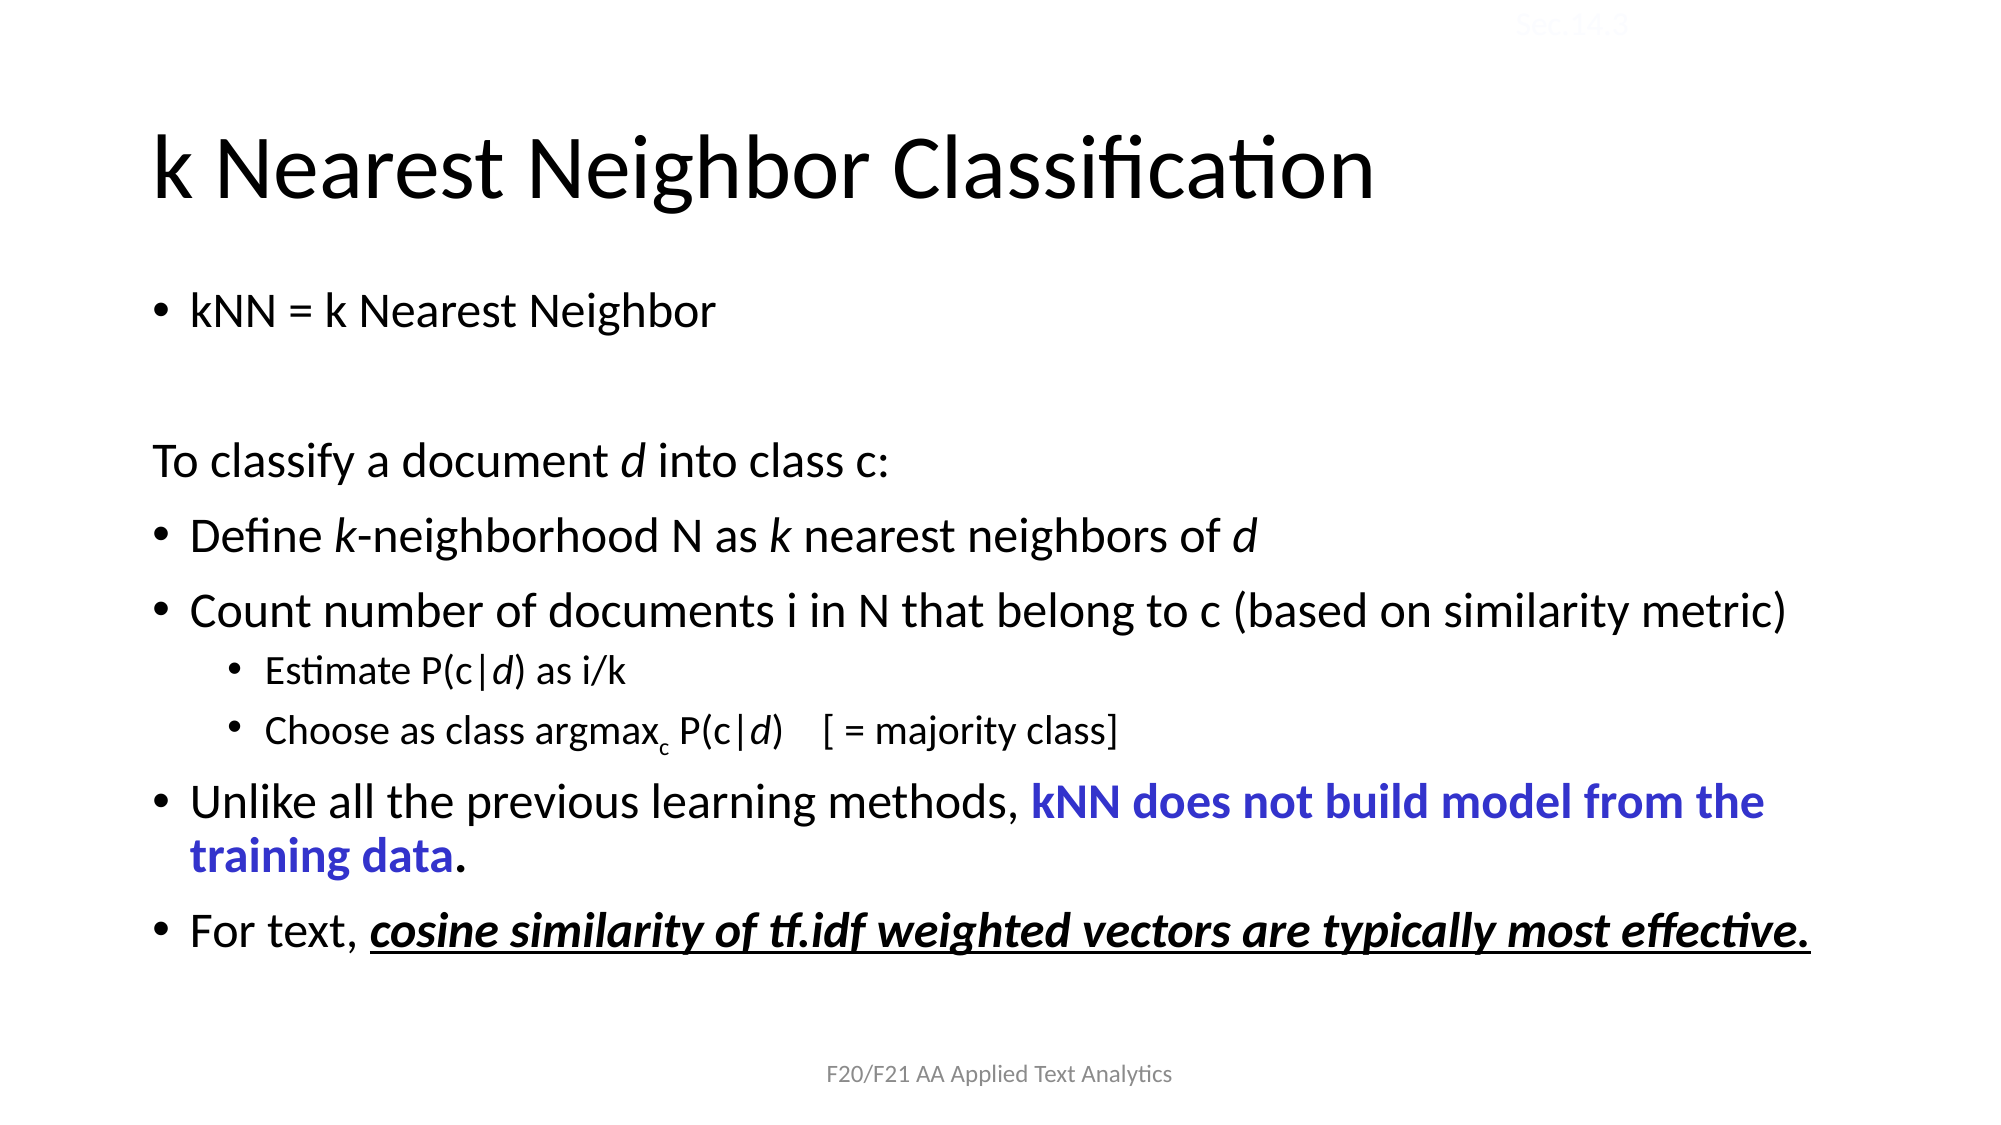

Sec.14.3
# k Nearest Neighbor Classification
kNN = k Nearest Neighbor

To classify a document d into class c:
Define k-neighborhood N as k nearest neighbors of d
Count number of documents i in N that belong to c (based on similarity metric)
Estimate P(c|d) as i/k
Choose as class argmaxc P(c|d)    [ = majority class]
Unlike all the previous learning methods, kNN does not build model from the training data.
For text, cosine similarity of tf.idf weighted vectors are typically most effective.

F20/F21 AA Applied Text Analytics